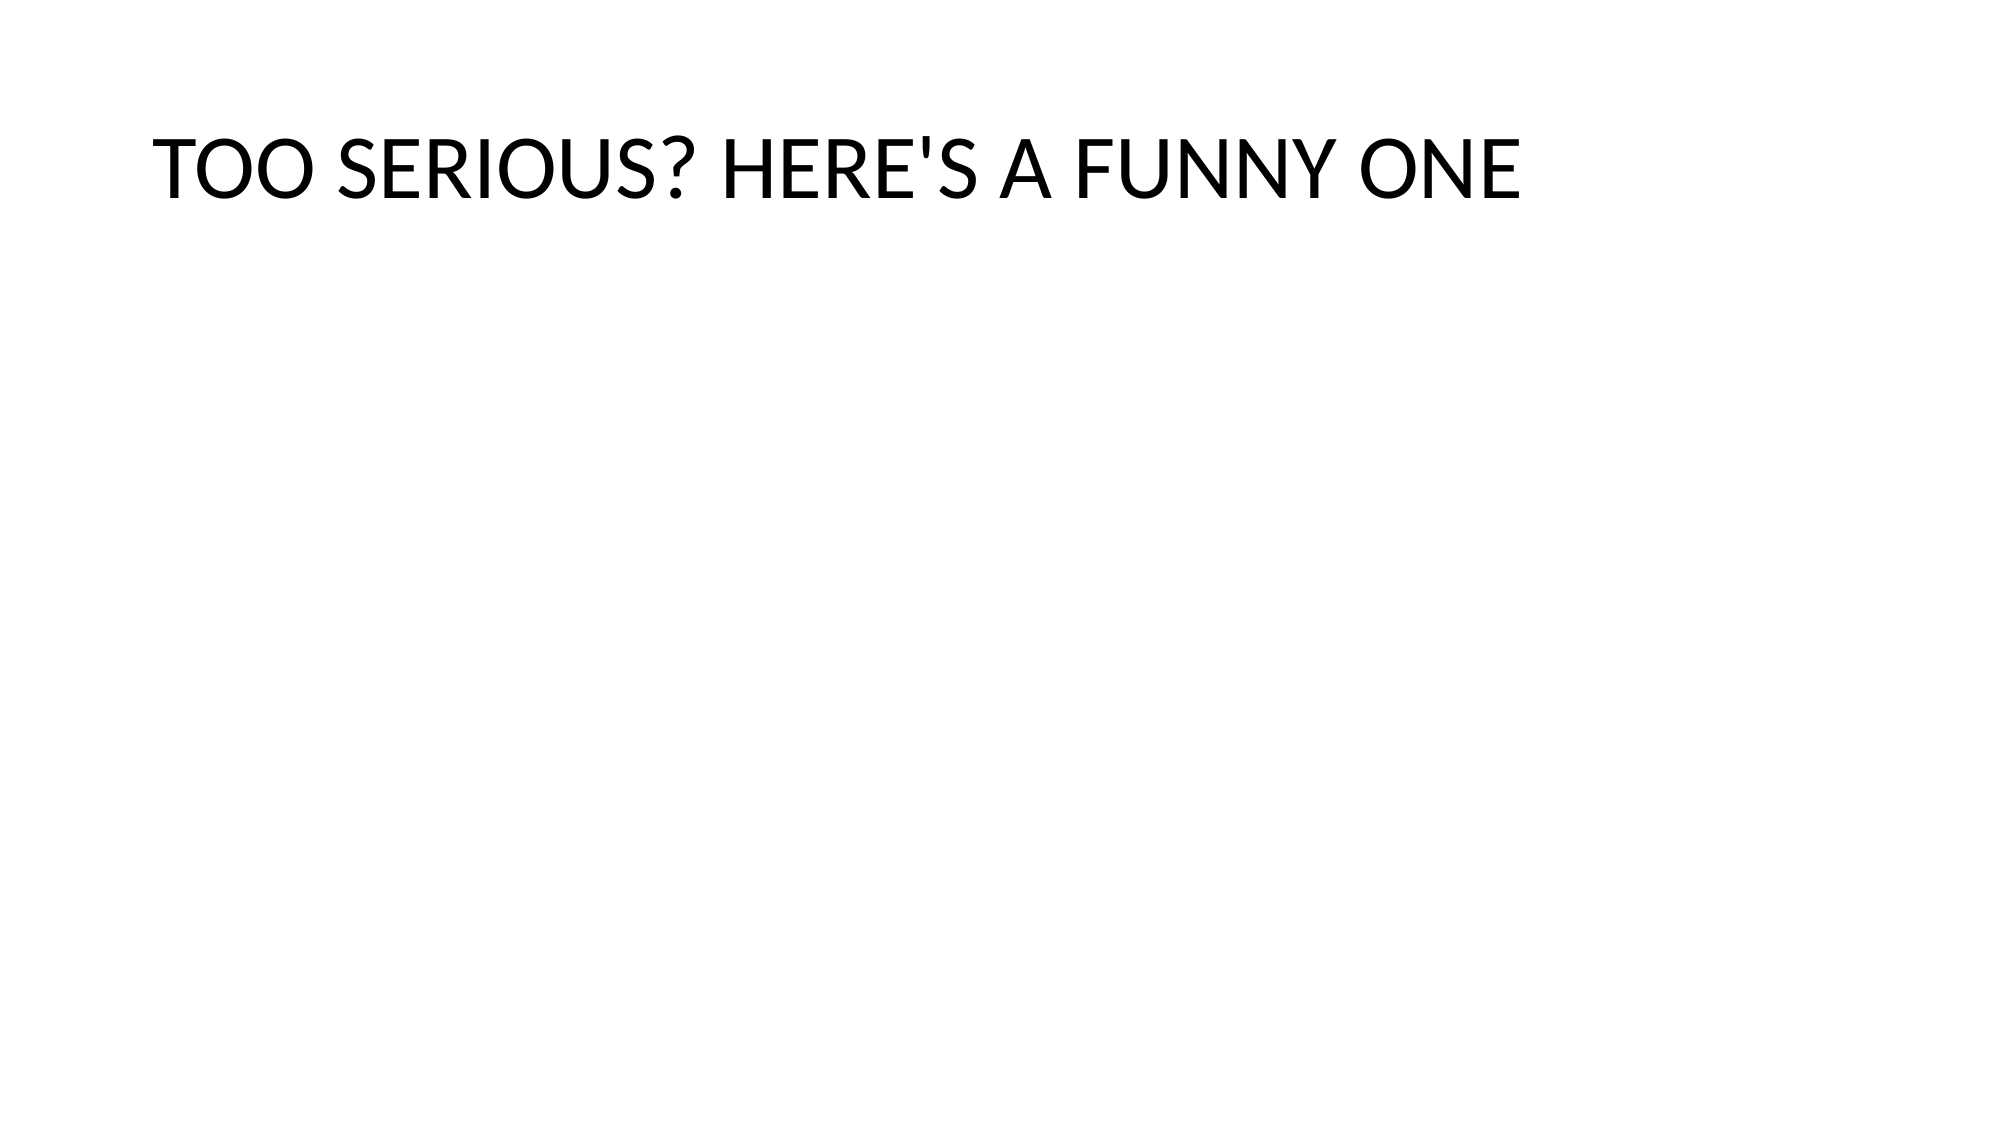

# TOO SERIOUS? HERE'S A FUNNY ONE